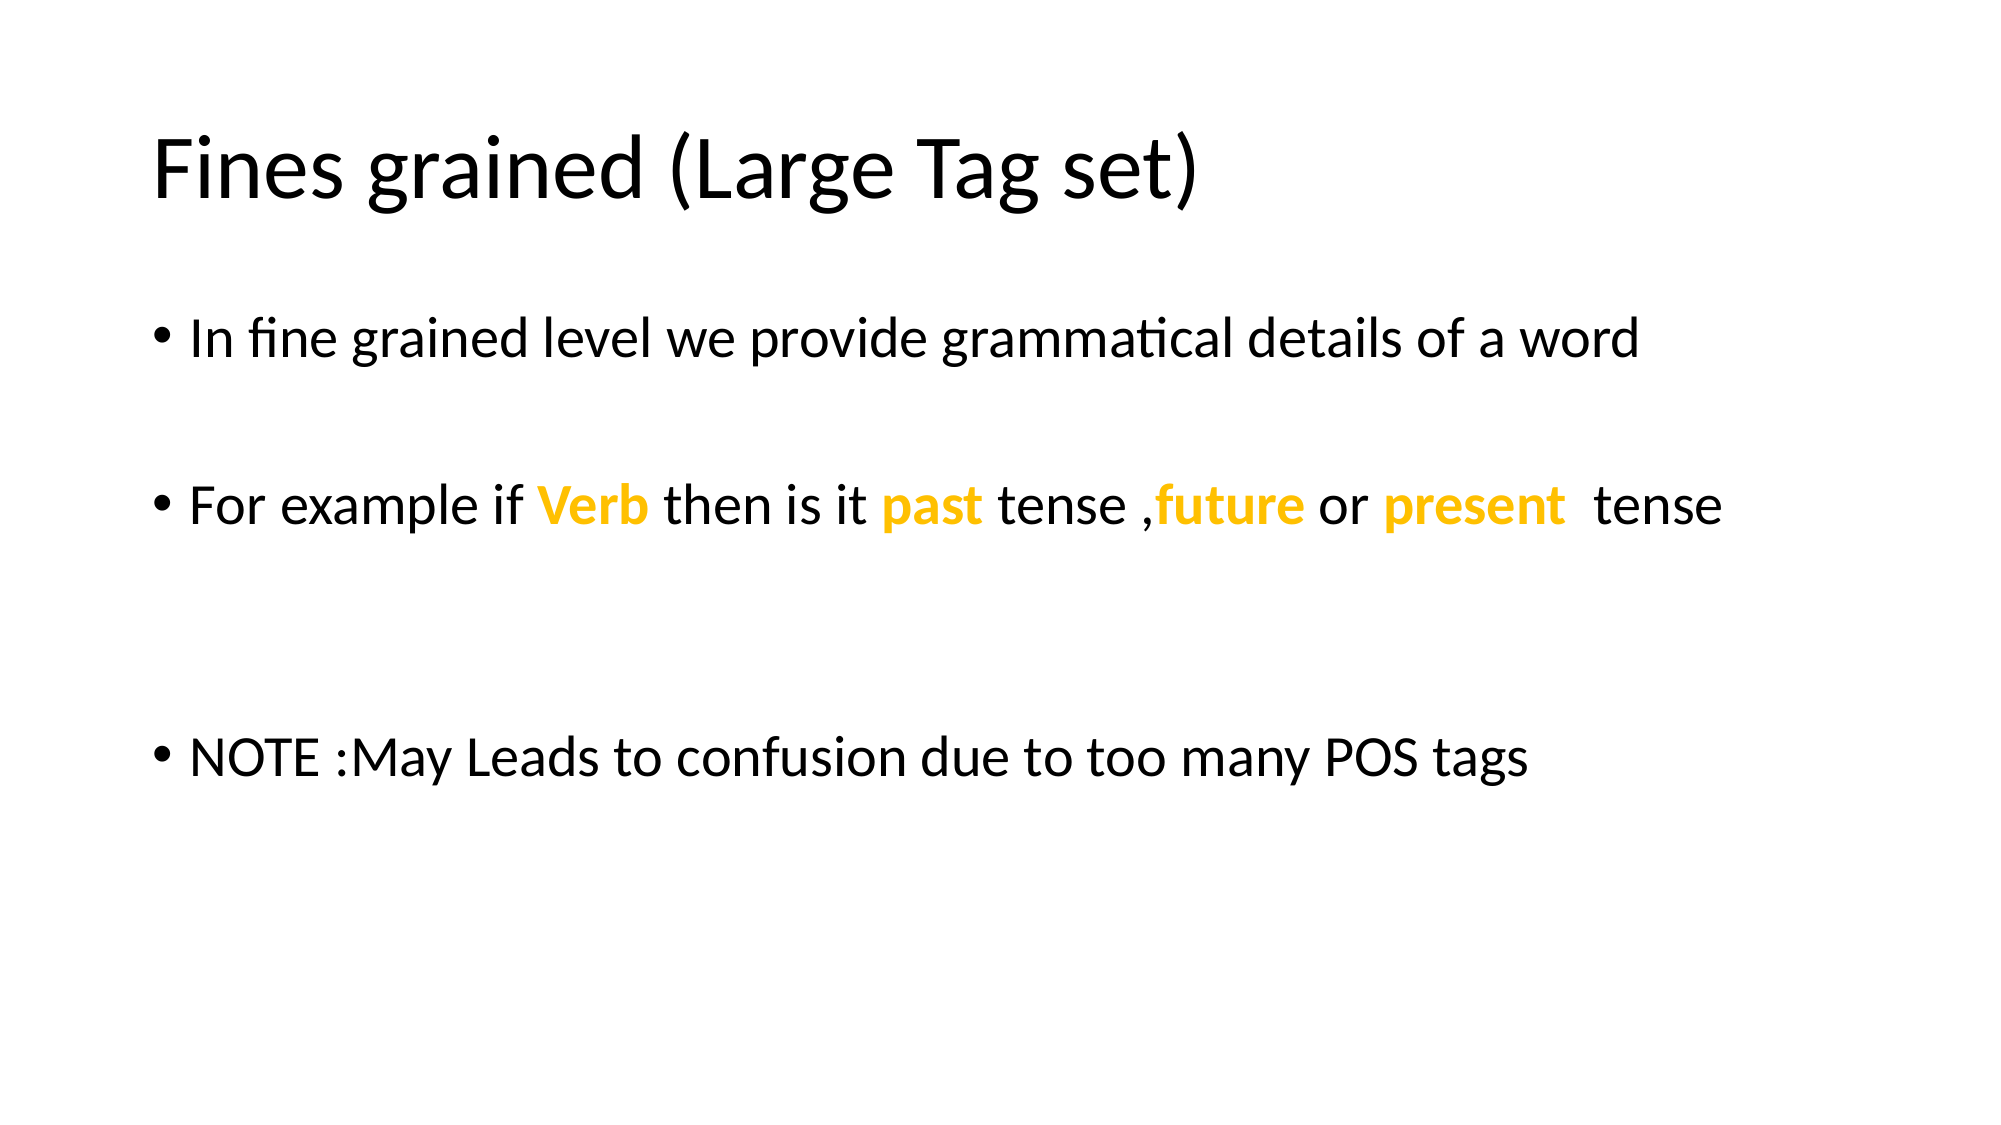

# Fines grained (Large Tag set)
In fine grained level we provide grammatical details of a word

For example if Verb then is it past tense ,future or present  tense

NOTE :May Leads to confusion due to too many POS tags